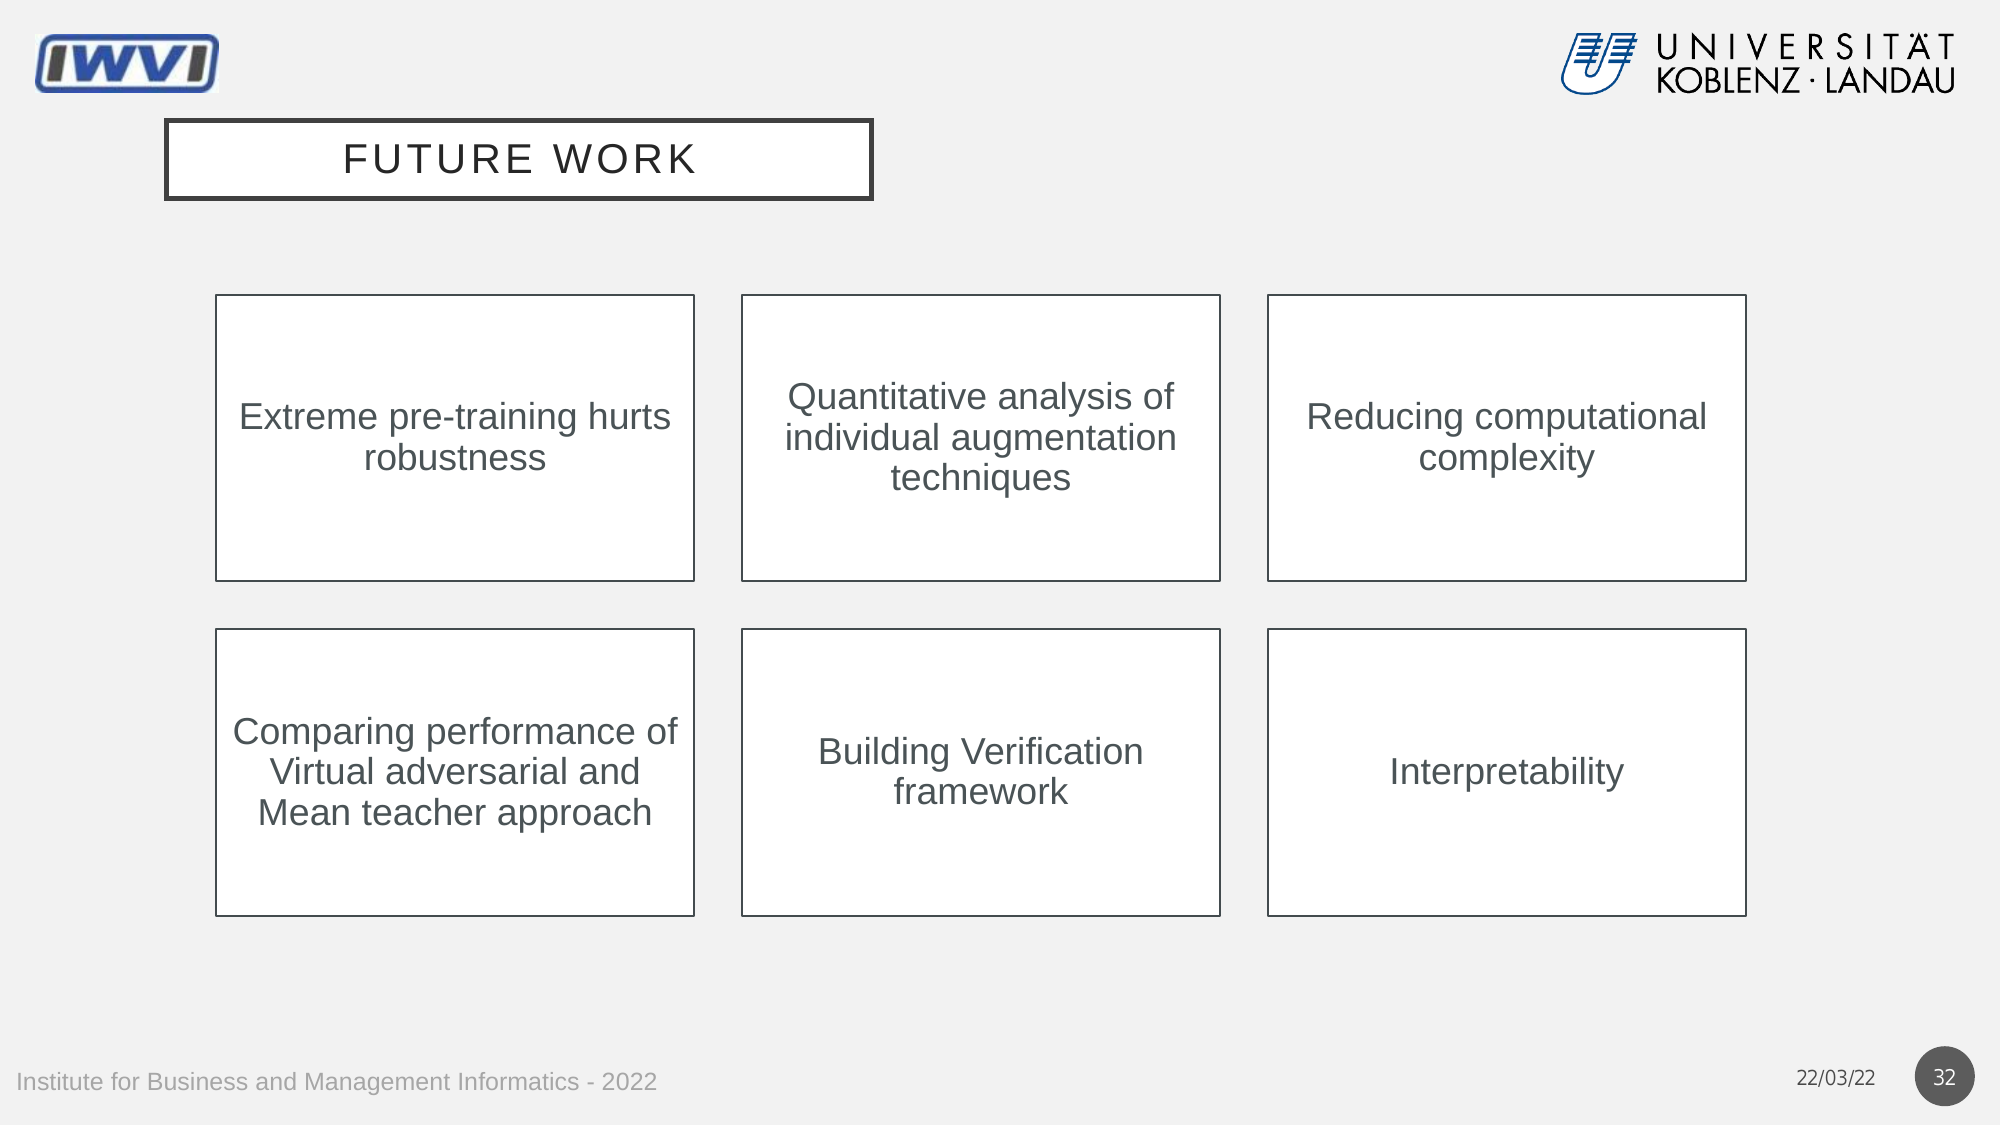

Future Work
Extreme pre-training hurts robustness
Quantitative analysis of individual augmentation techniques
Reducing computational complexity
Comparing performance of Virtual adversarial and Mean teacher approach
Building Verification framework
Interpretability
32
22/03/22